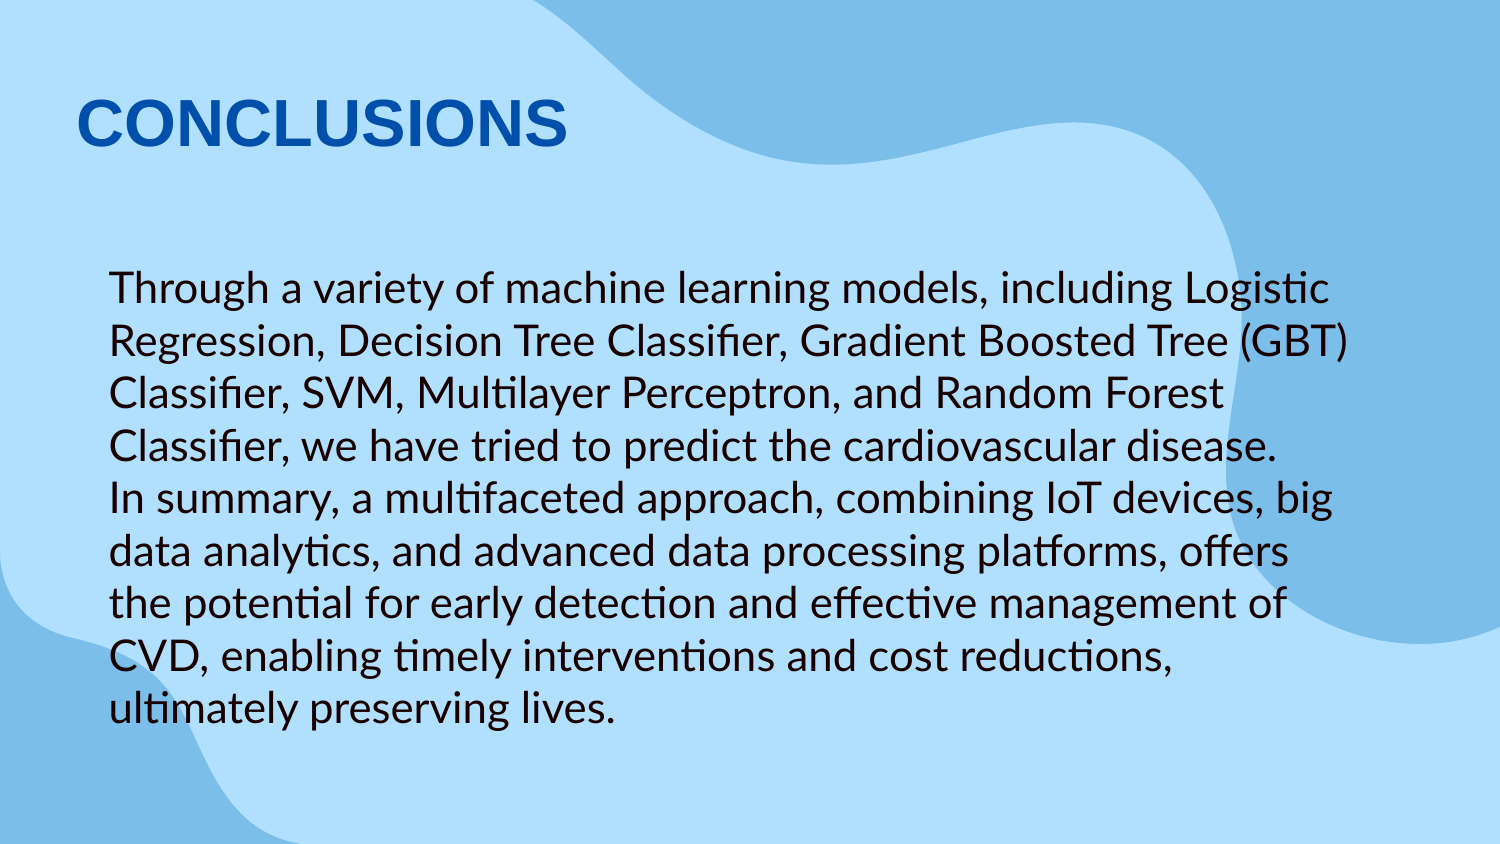

# CONCLUSIONS
Through a variety of machine learning models, including Logistic Regression, Decision Tree Classifier, Gradient Boosted Tree (GBT) Classifier, SVM, Multilayer Perceptron, and Random Forest Classifier, we have tried to predict the cardiovascular disease.
In summary, a multifaceted approach, combining IoT devices, big data analytics, and advanced data processing platforms, offers the potential for early detection and effective management of CVD, enabling timely interventions and cost reductions, ultimately preserving lives.